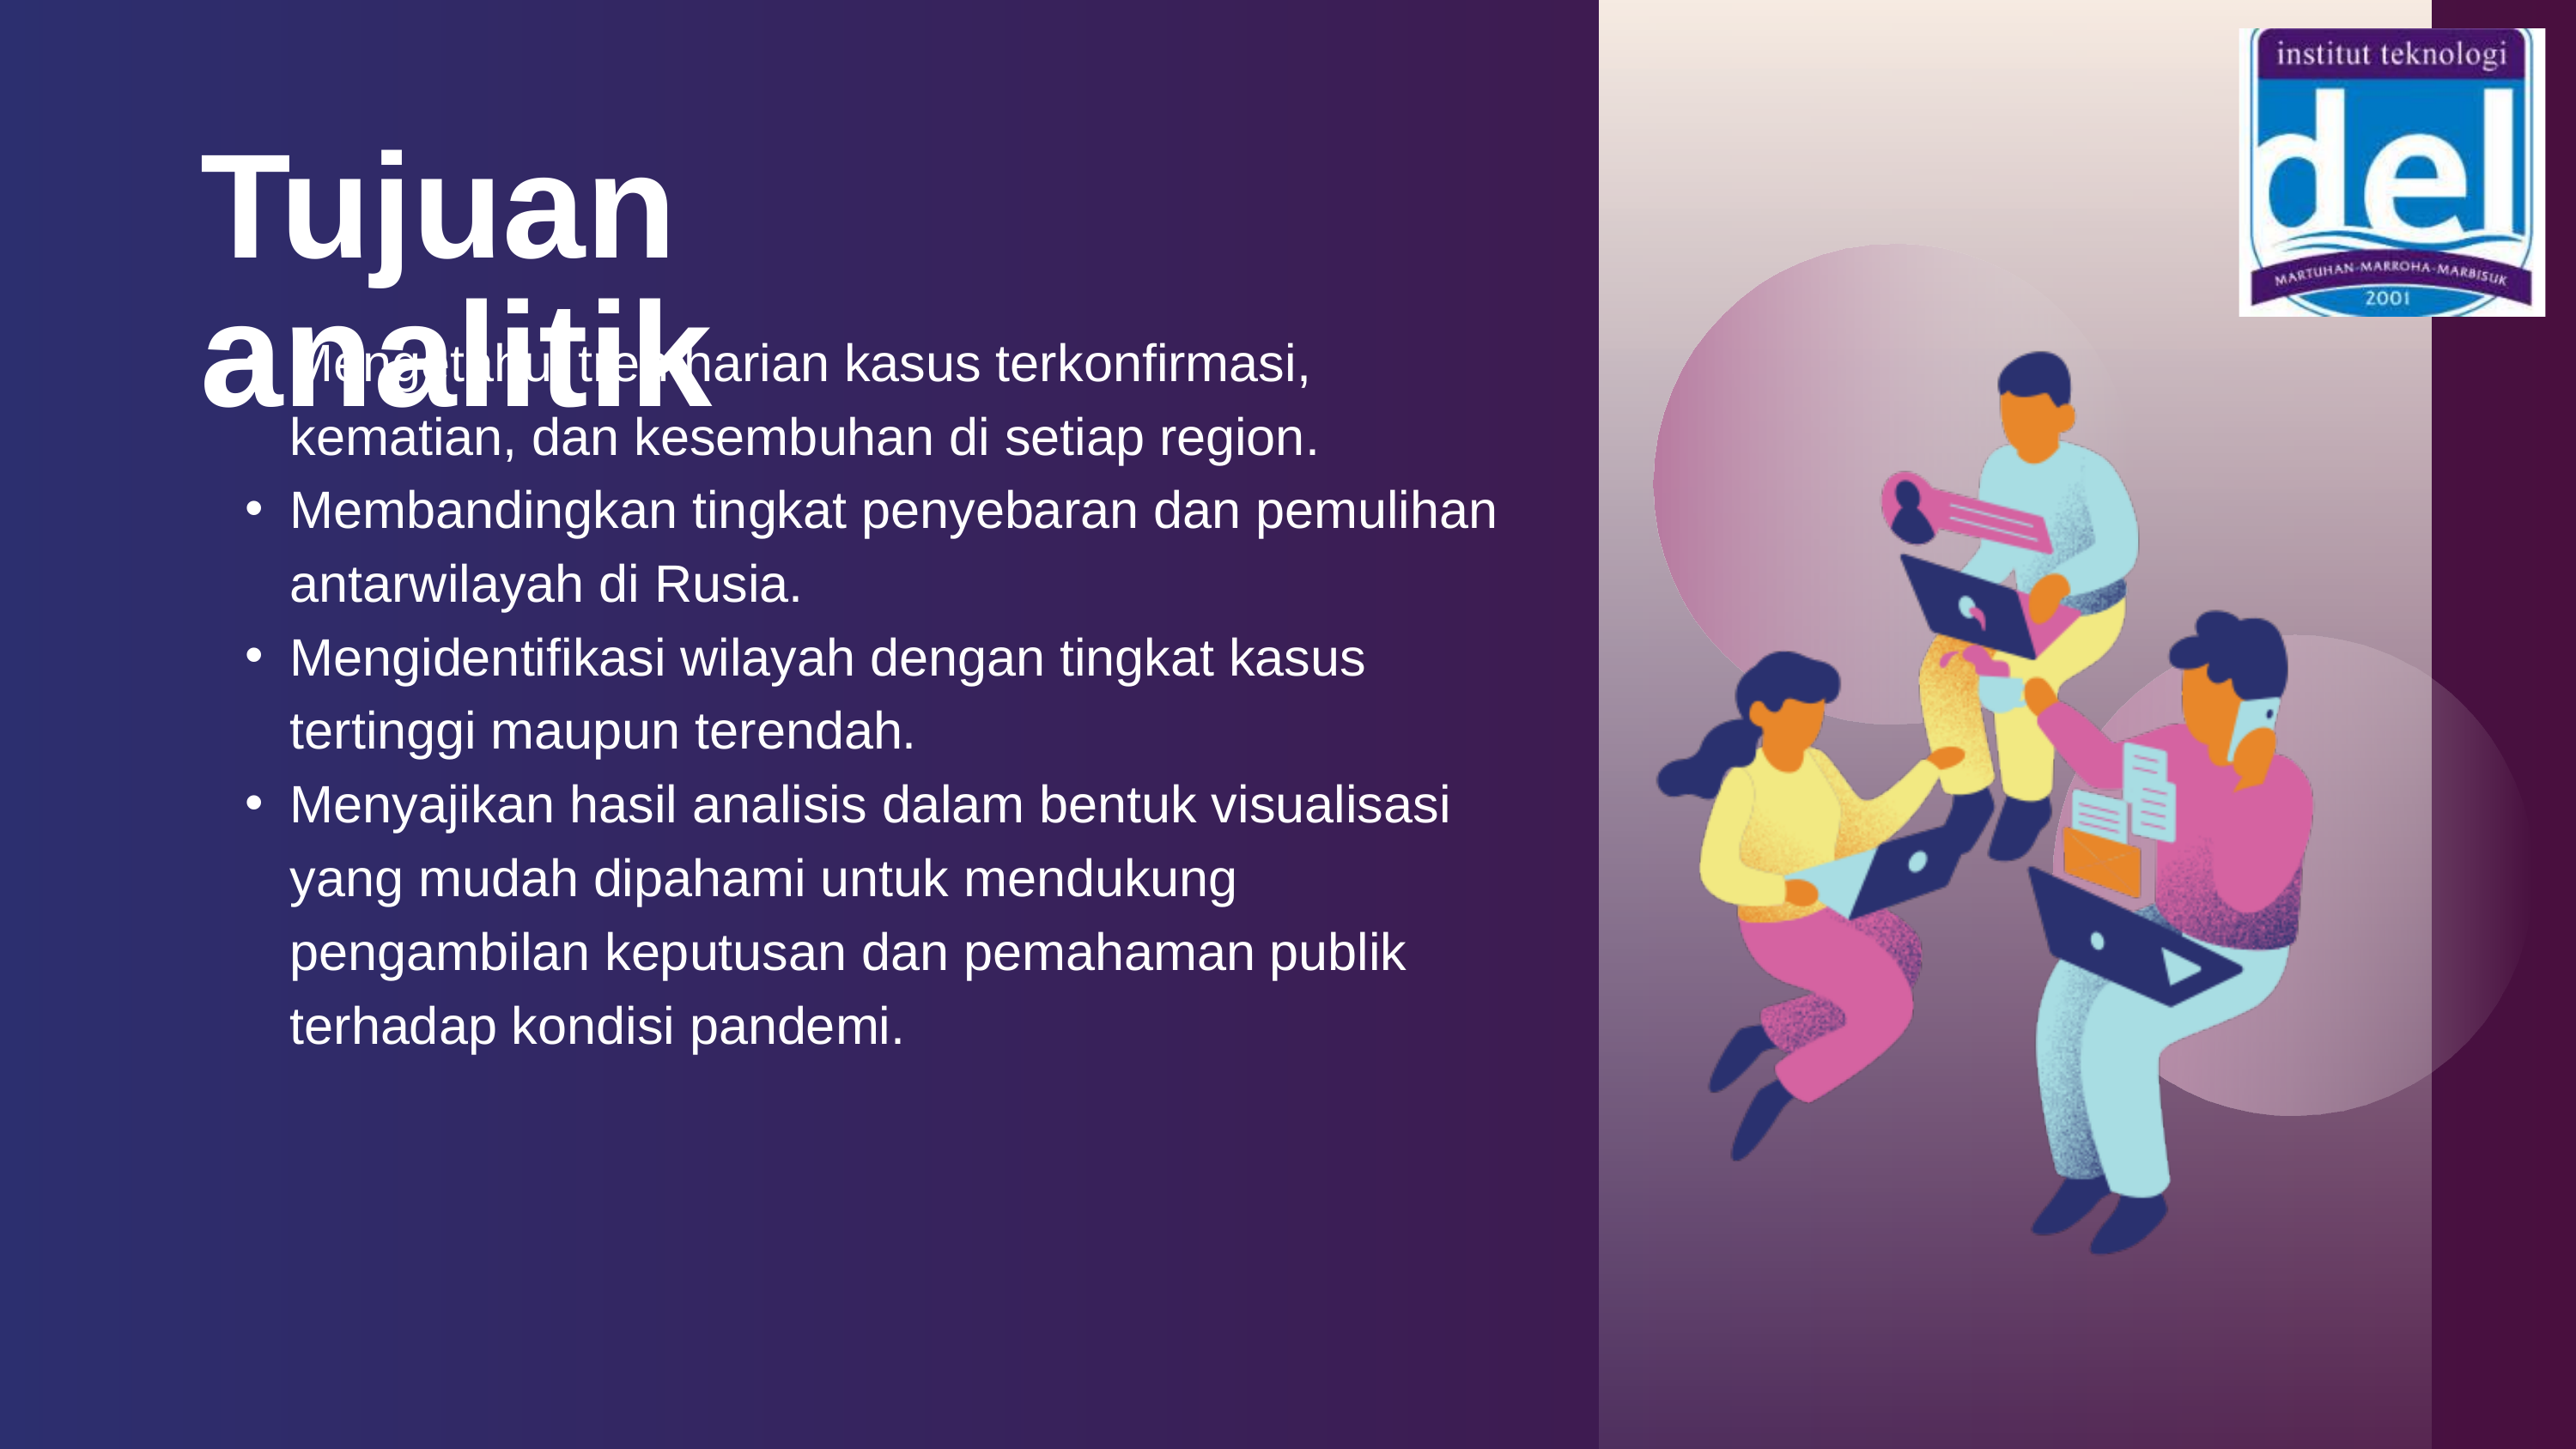

Tujuan analitik

Mengetahui tren harian kasus terkonfirmasi, kematian, dan kesembuhan di setiap region.
Membandingkan tingkat penyebaran dan pemulihan antarwilayah di Rusia.
Mengidentifikasi wilayah dengan tingkat kasus tertinggi maupun terendah.
Menyajikan hasil analisis dalam bentuk visualisasi yang mudah dipahami untuk mendukung pengambilan keputusan dan pemahaman publik terhadap kondisi pandemi.